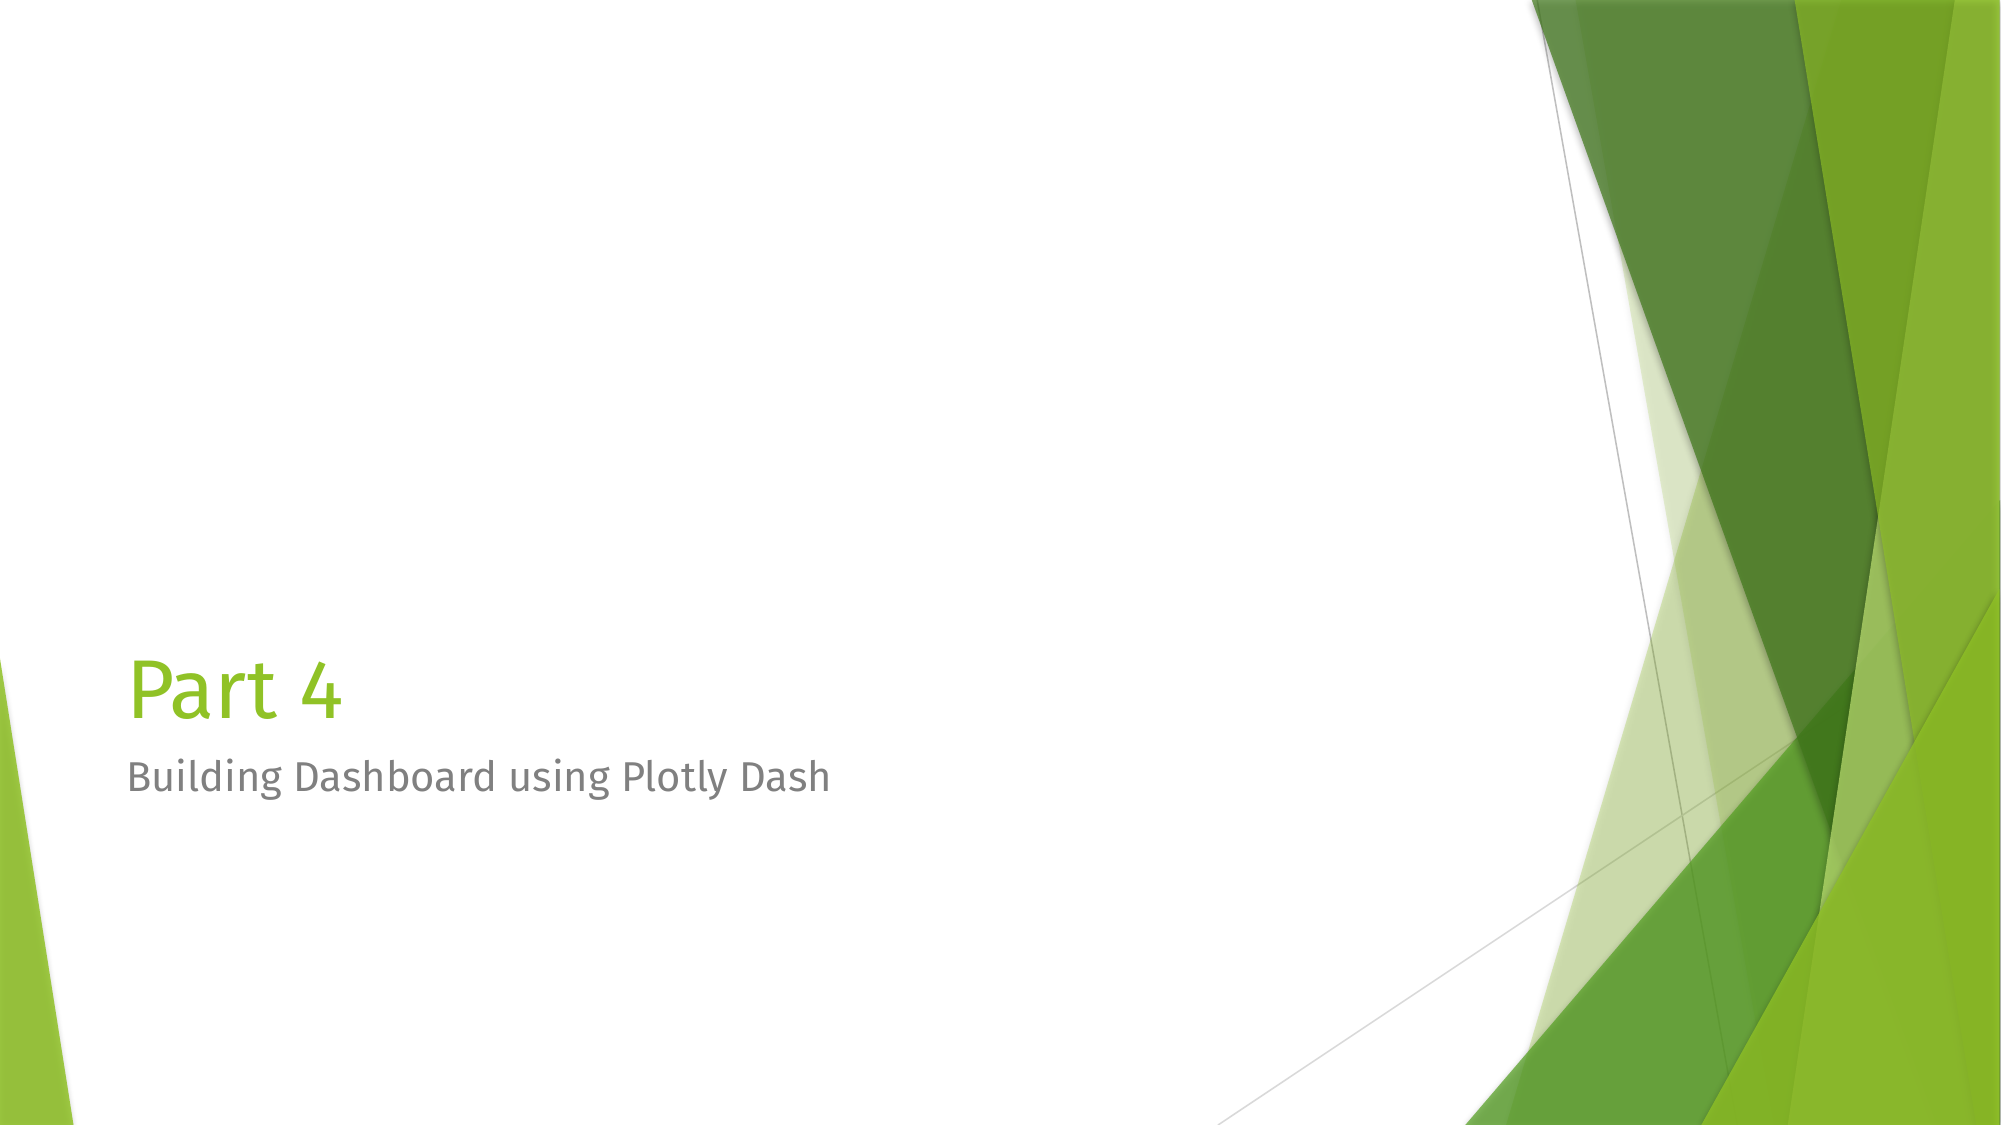

# Part 4
Building Dashboard using Plotly Dash